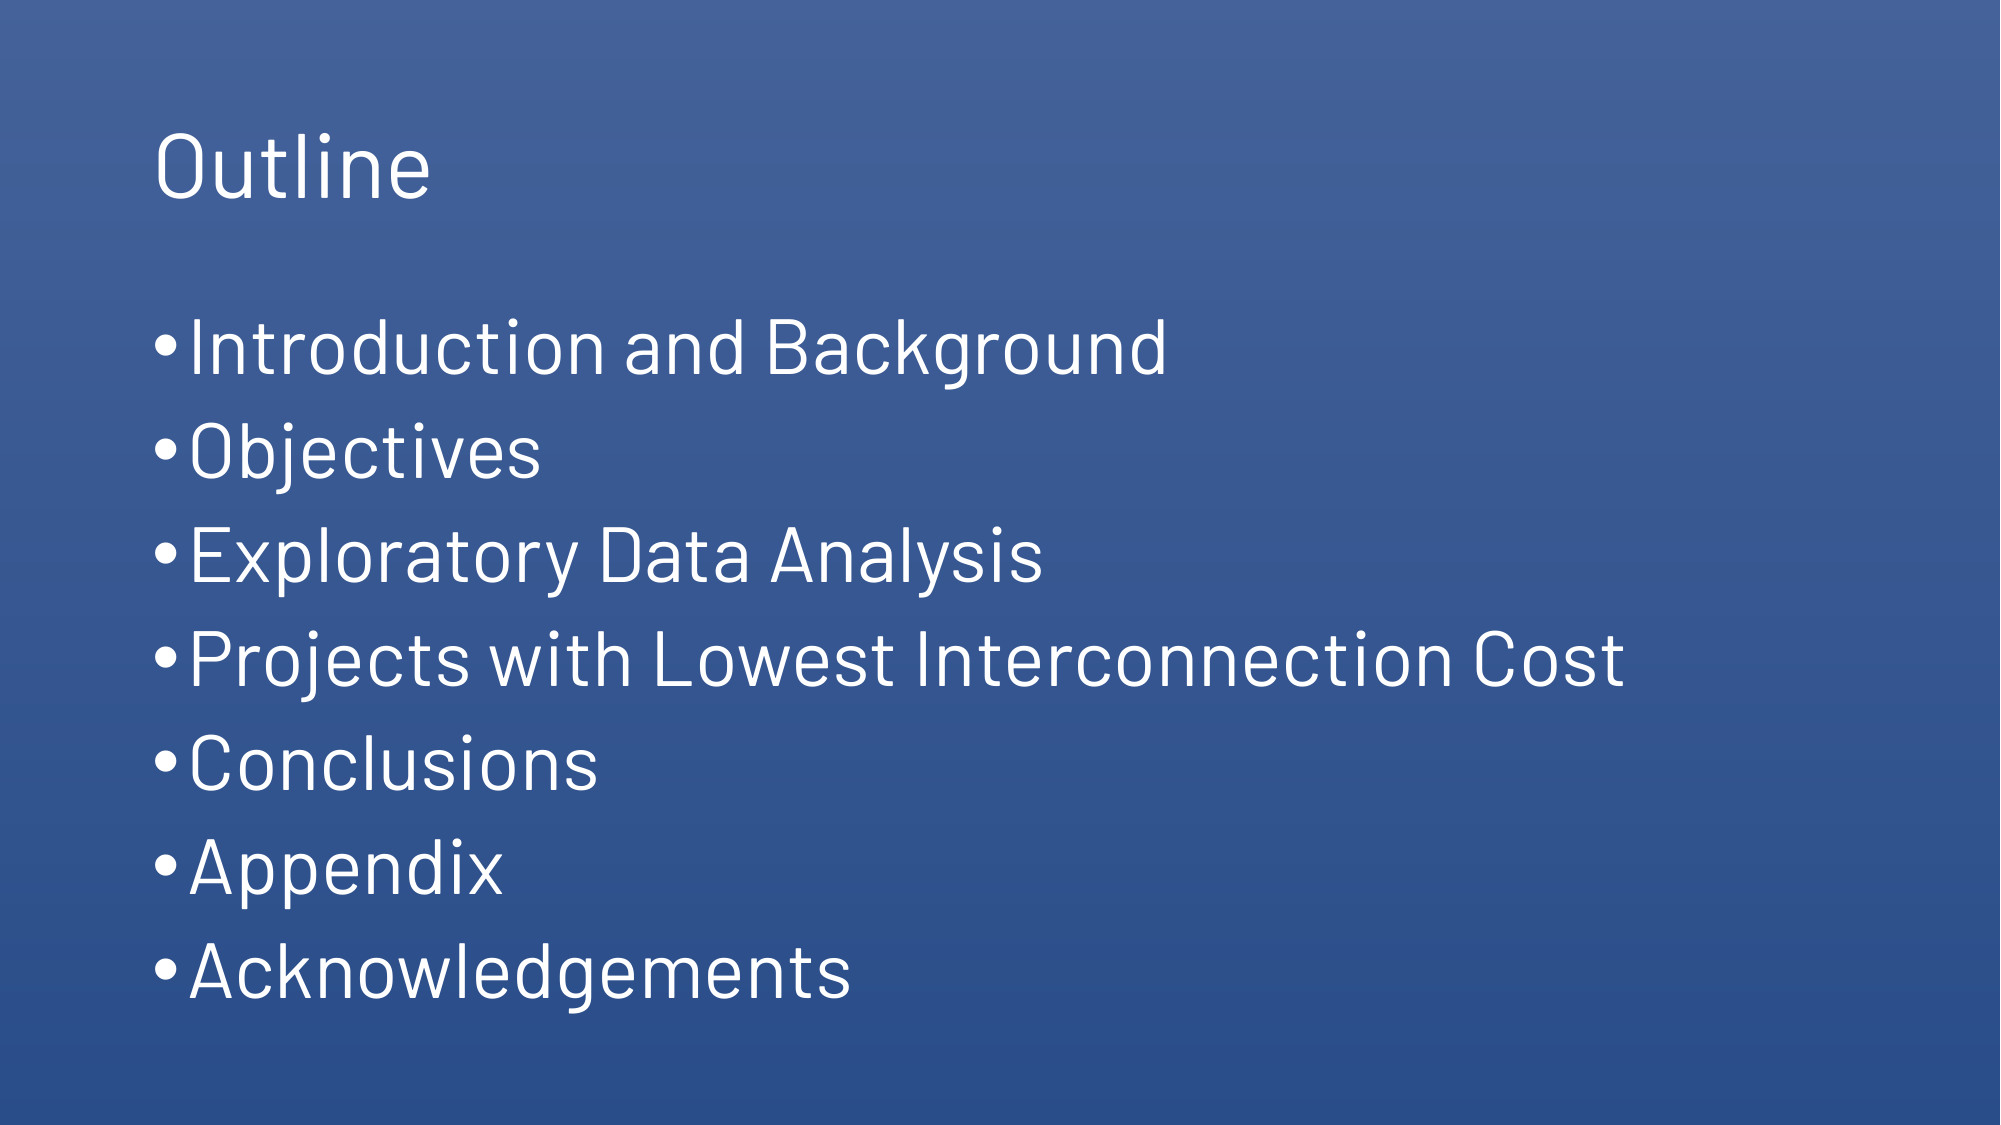

# Outline
Introduction and Background
Objectives
Exploratory Data Analysis
Projects with Lowest Interconnection Cost
Conclusions
Appendix
Acknowledgements